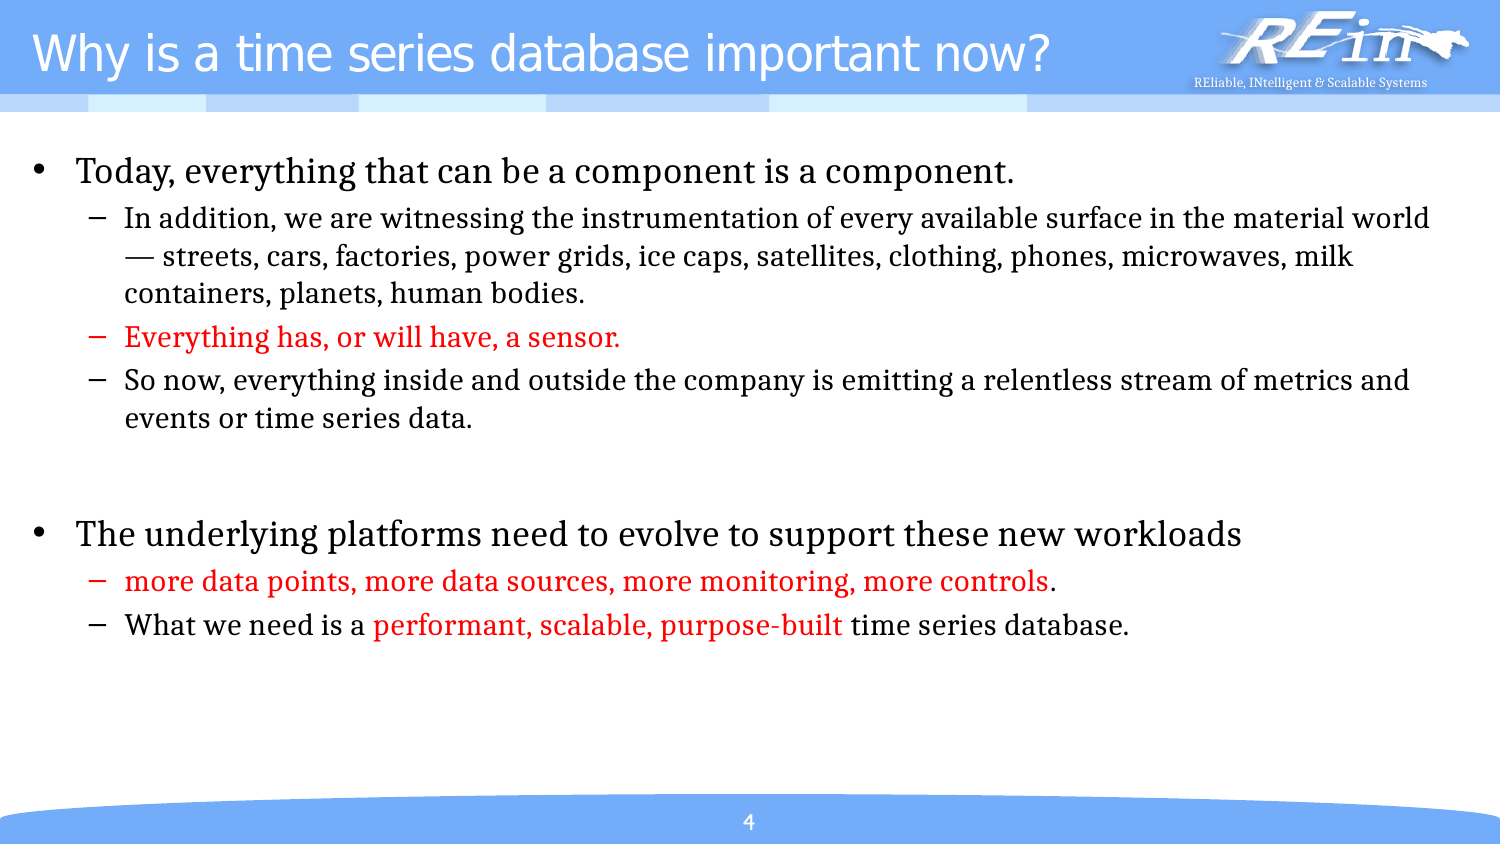

# Why is a time series database important now?
Today, everything that can be a component is a component.
In addition, we are witnessing the instrumentation of every available surface in the material world — streets, cars, factories, power grids, ice caps, satellites, clothing, phones, microwaves, milk containers, planets, human bodies.
Everything has, or will have, a sensor.
So now, everything inside and outside the company is emitting a relentless stream of metrics and events or time series data.

The underlying platforms need to evolve to support these new workloads
more data points, more data sources, more monitoring, more controls.
What we need is a performant, scalable, purpose-built time series database.

4